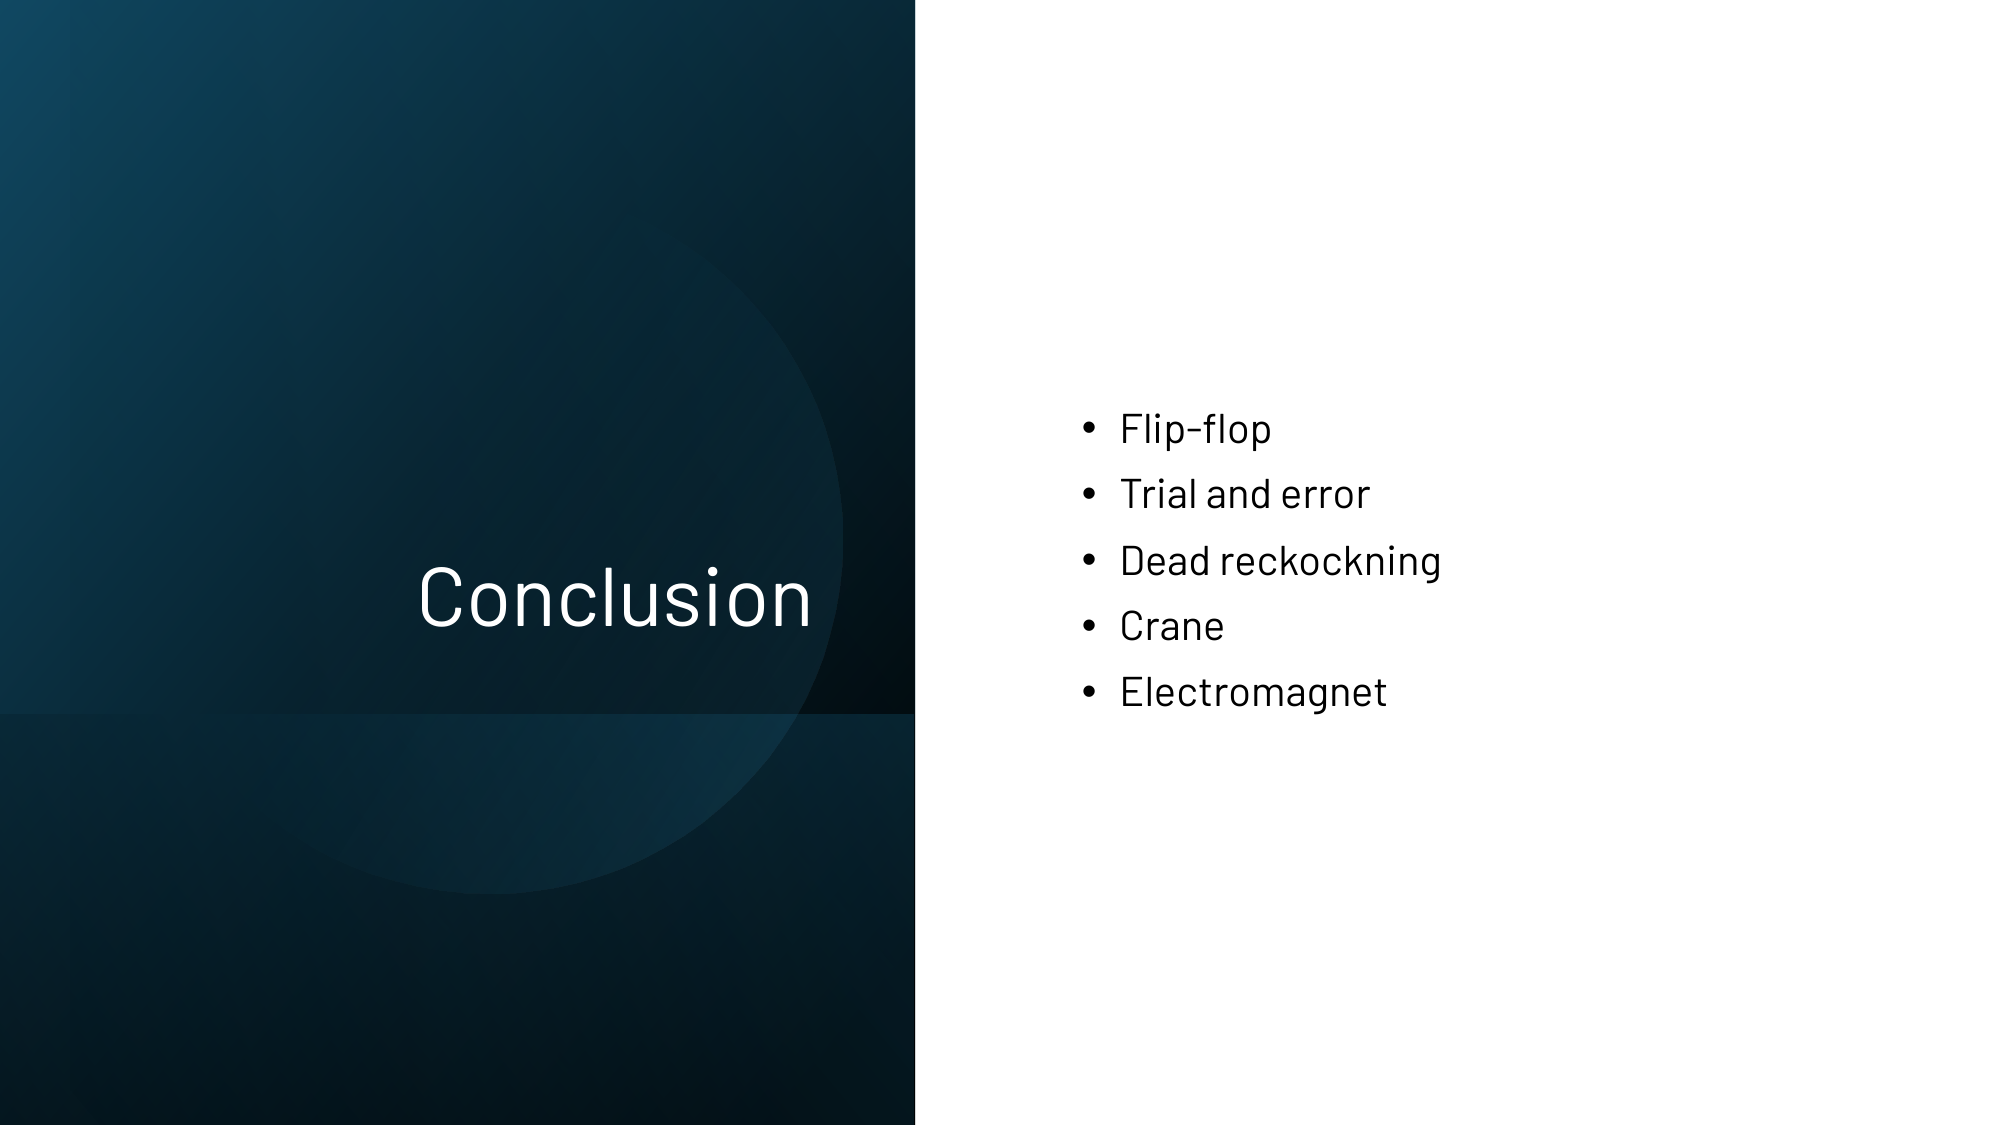

# Conclusion

Flip-flop
Trial and error
Dead reckockning
Crane
Electromagnet